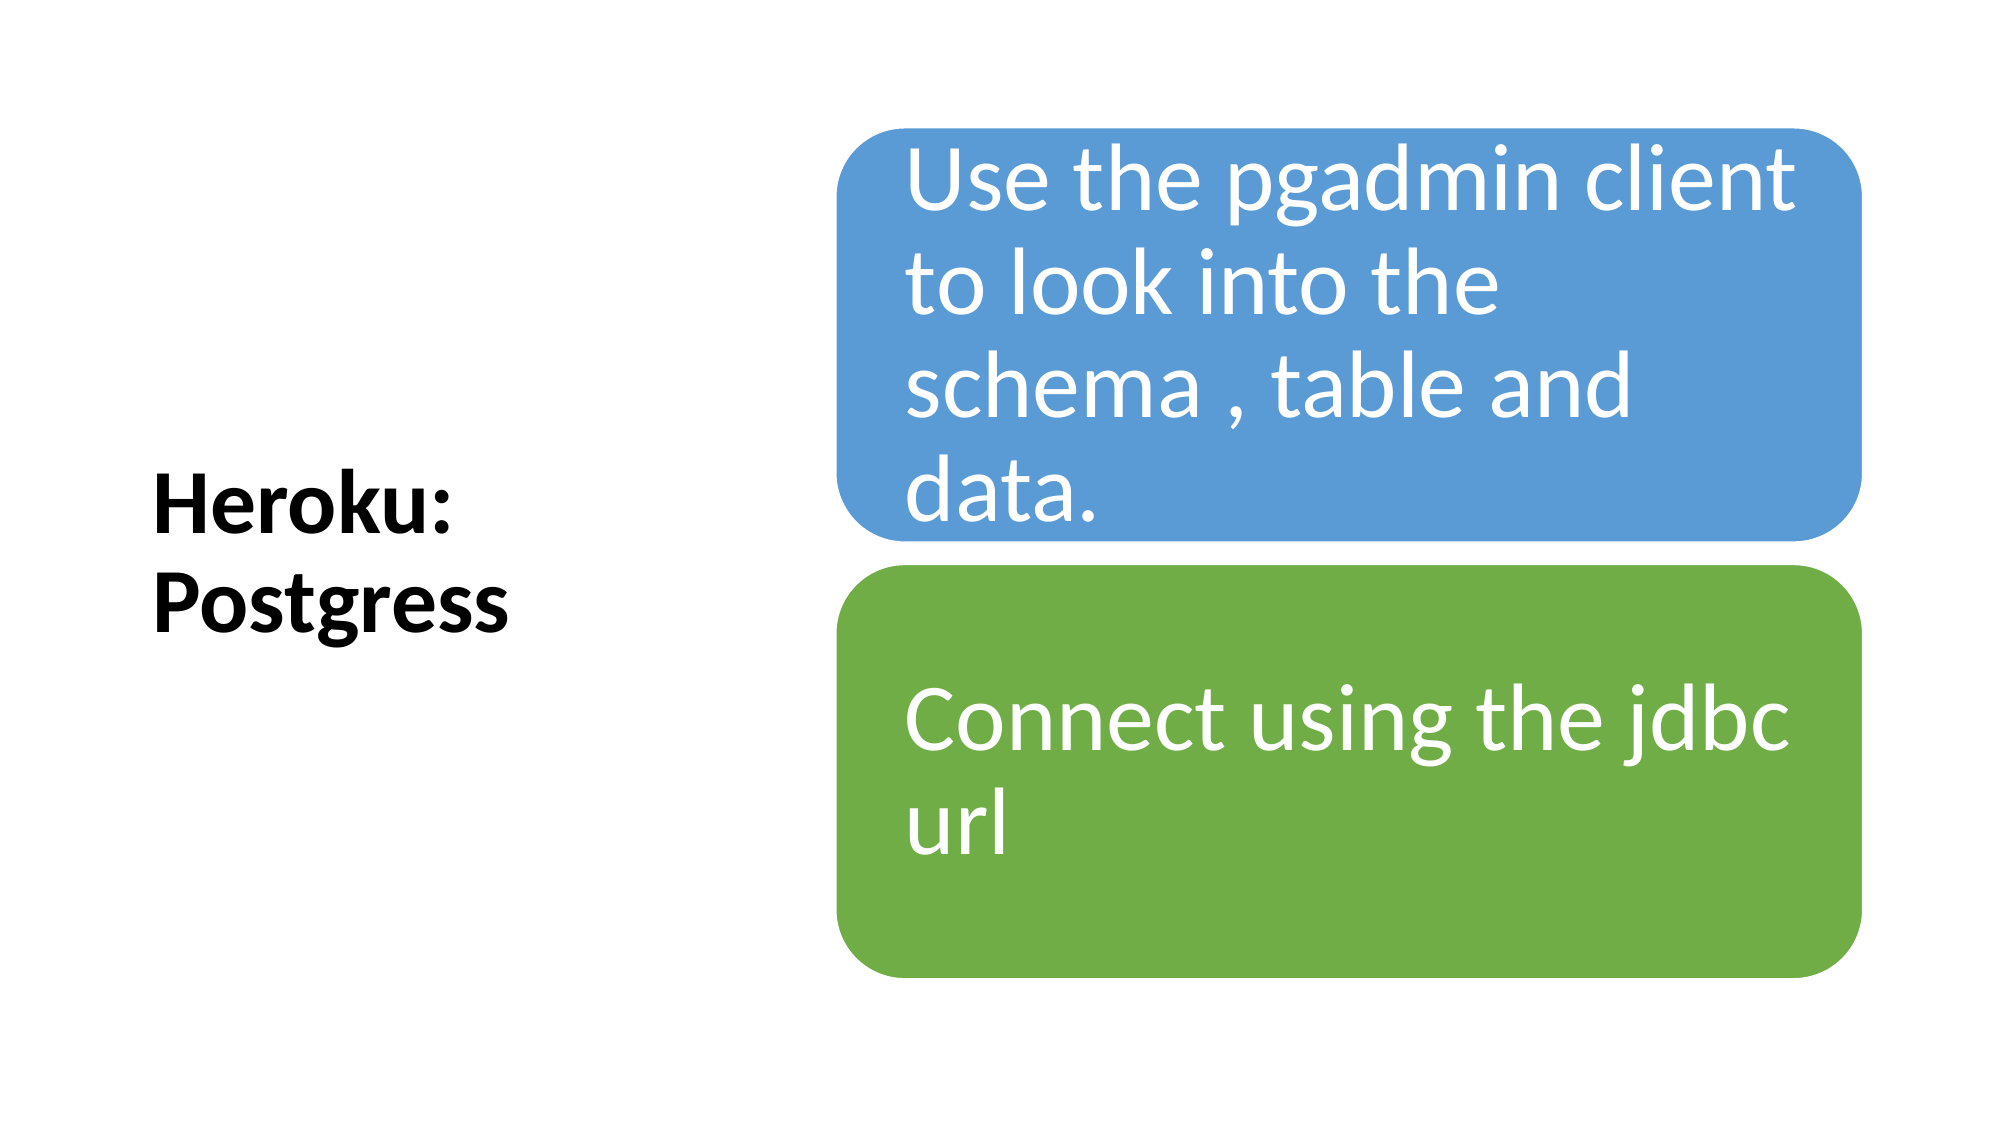

# Heroku: Postgress
Use the pgadmin client to look into the schema , table and data.
Connect using the jdbc url